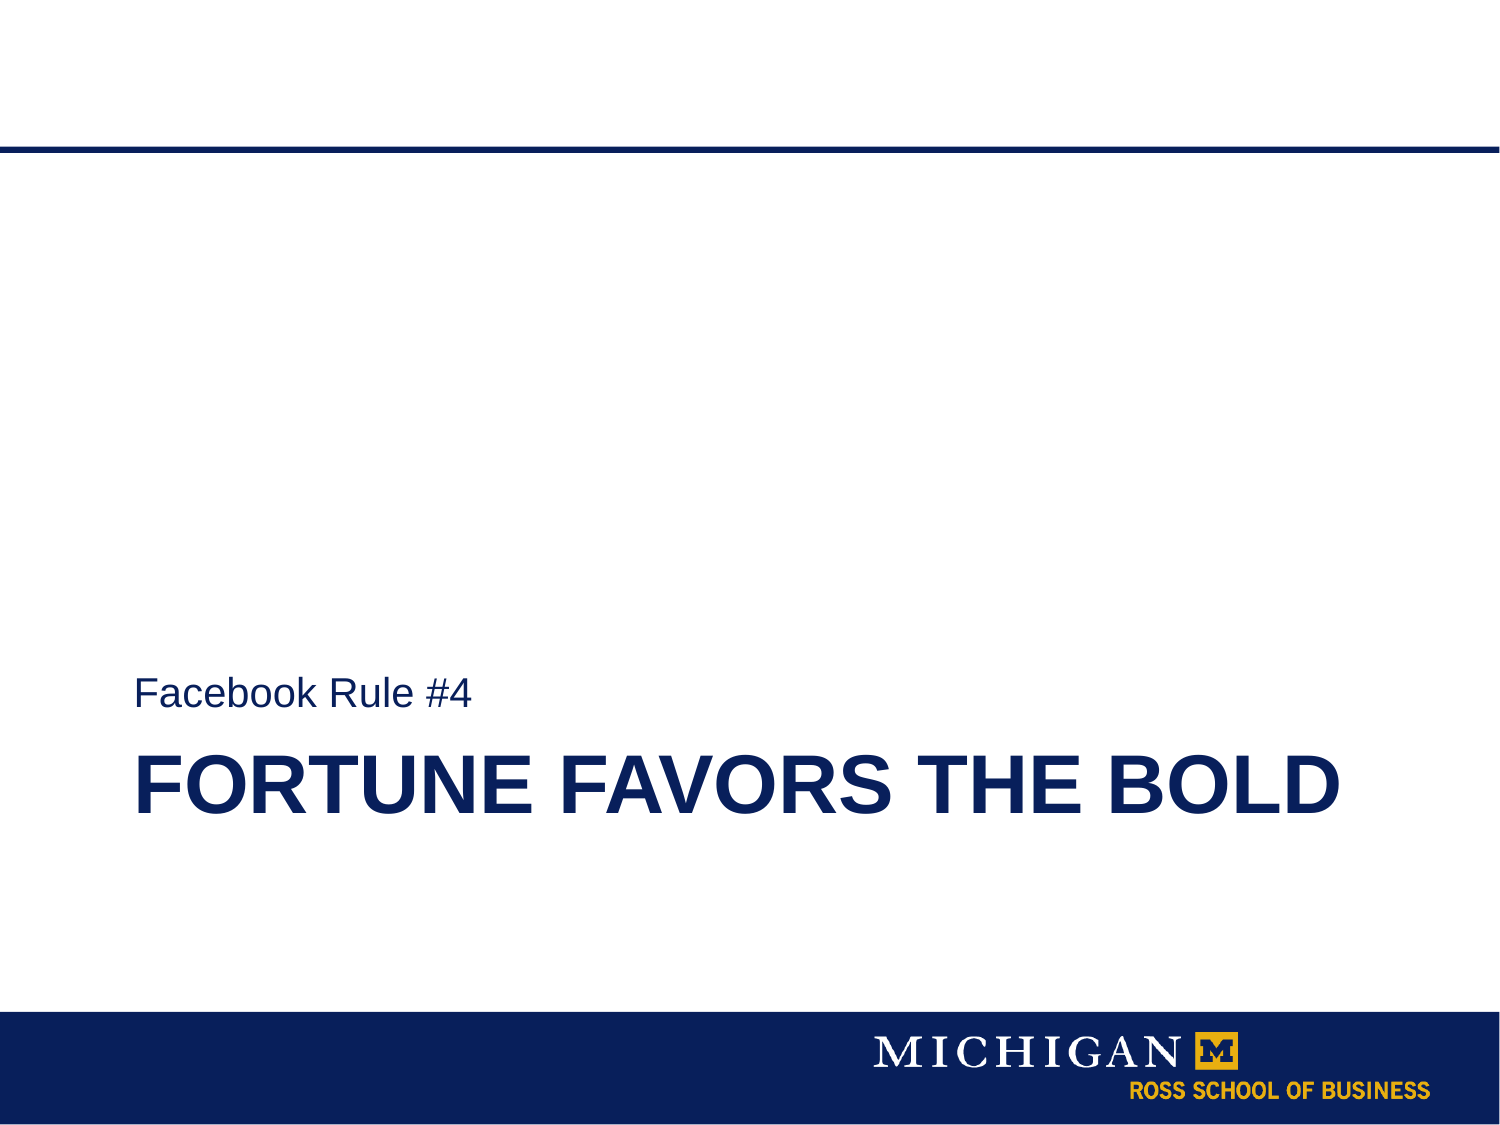

Facebook Rule #4
# Fortune favors the bold